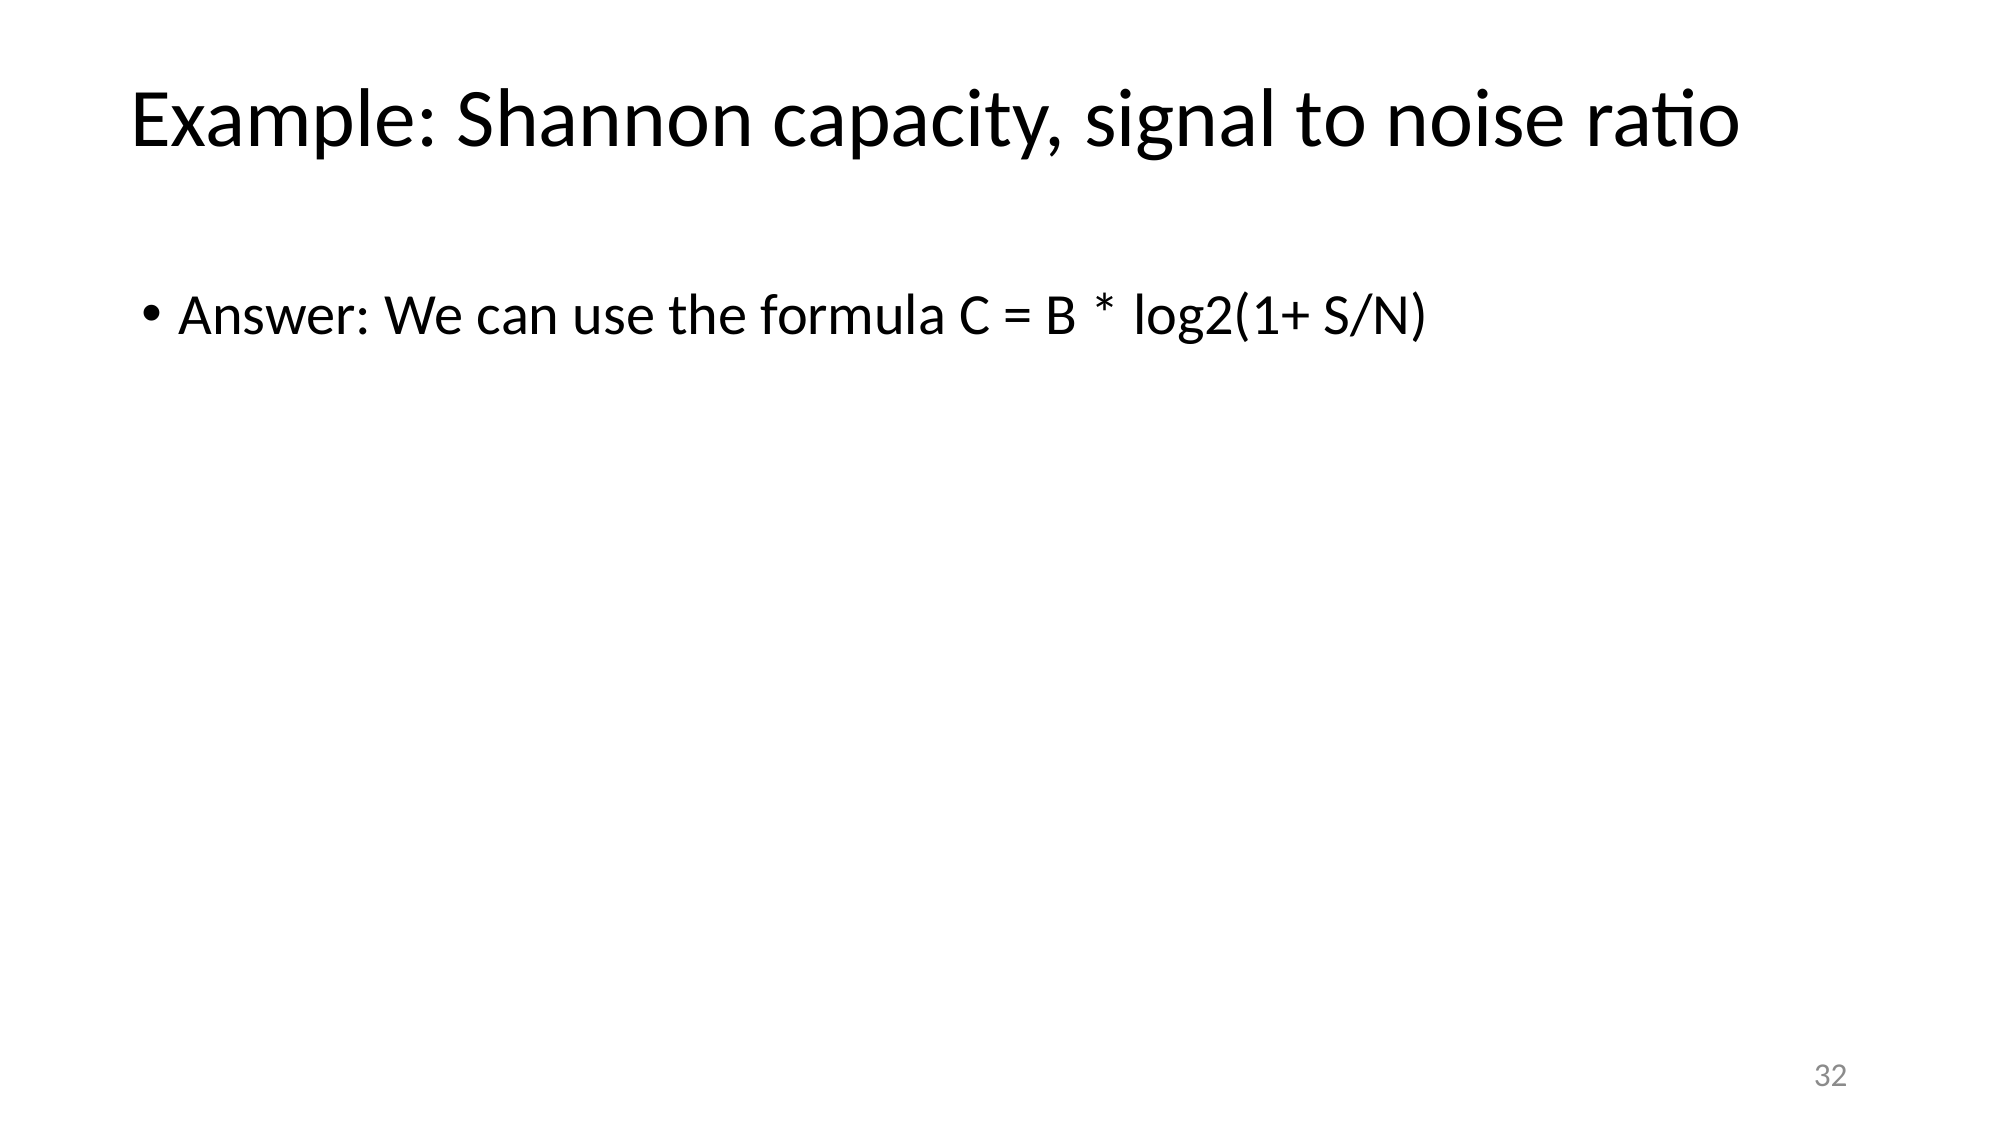

Example: Shannon capacity, signal to noise ratio
Answer: We can use the formula C = B * log2(1+ S/N)

32